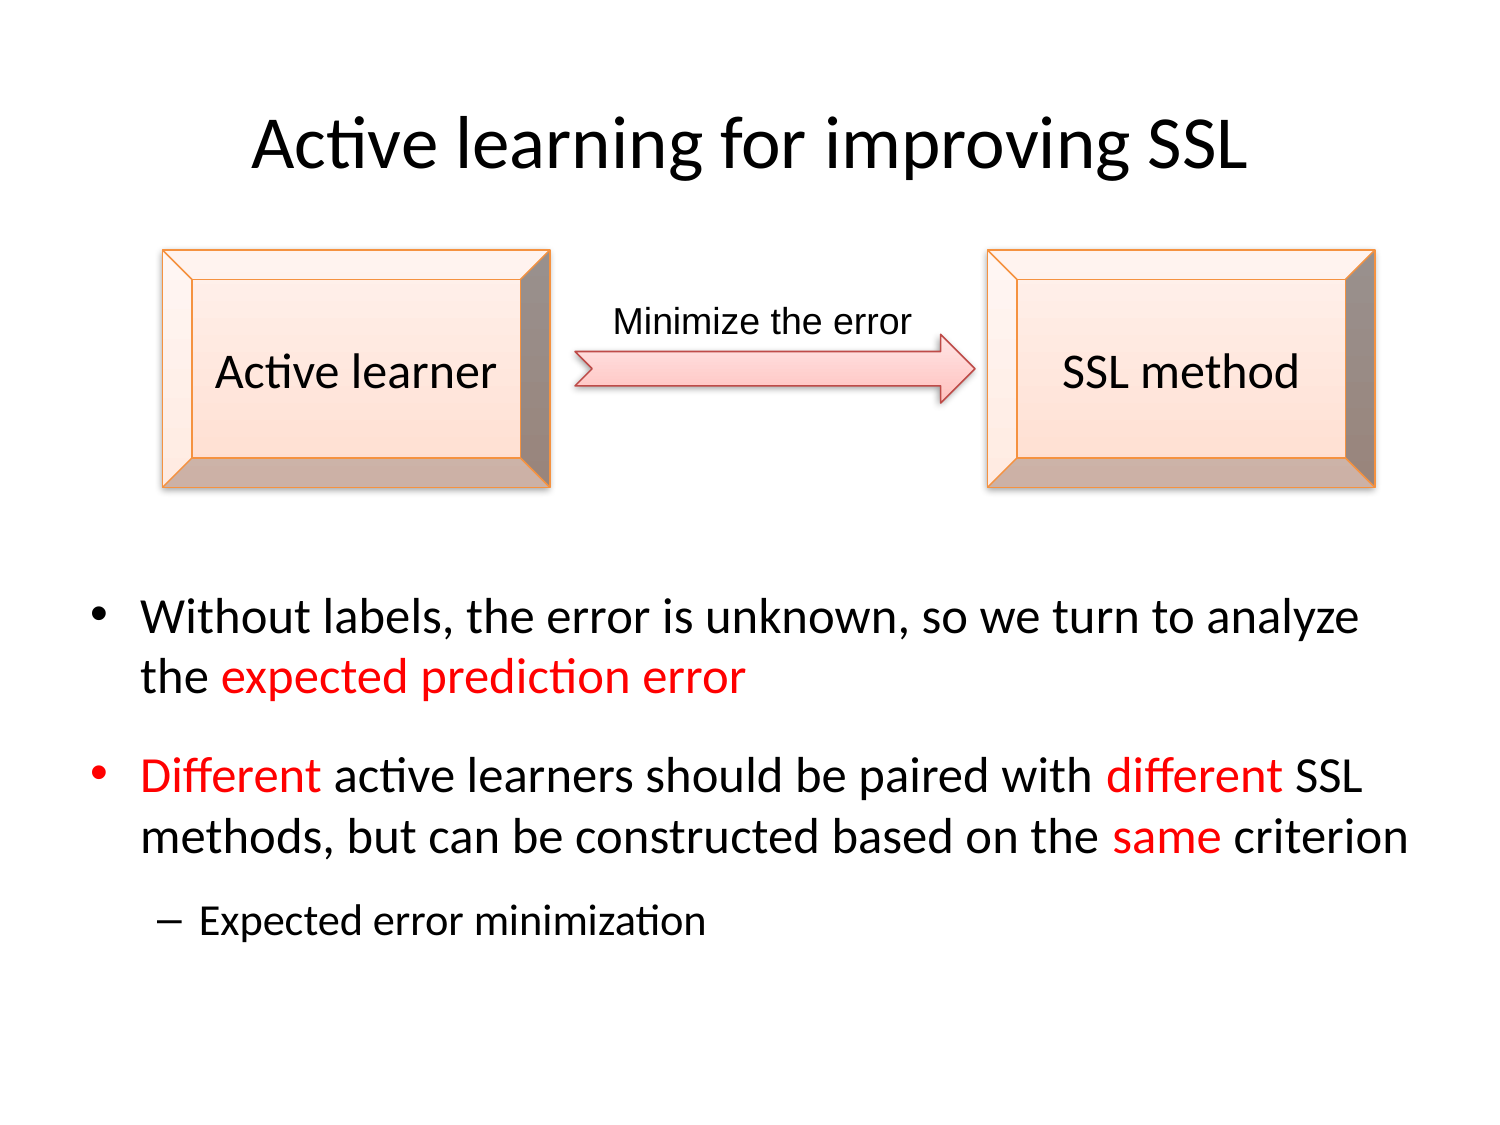

# Active learning for improving SSL
Active learner
SSL method
Minimize the error

Without labels, the error is unknown, so we turn to analyze the expected prediction error
Different active learners should be paired with different SSL methods, but can be constructed based on the same criterion
Expected error minimization